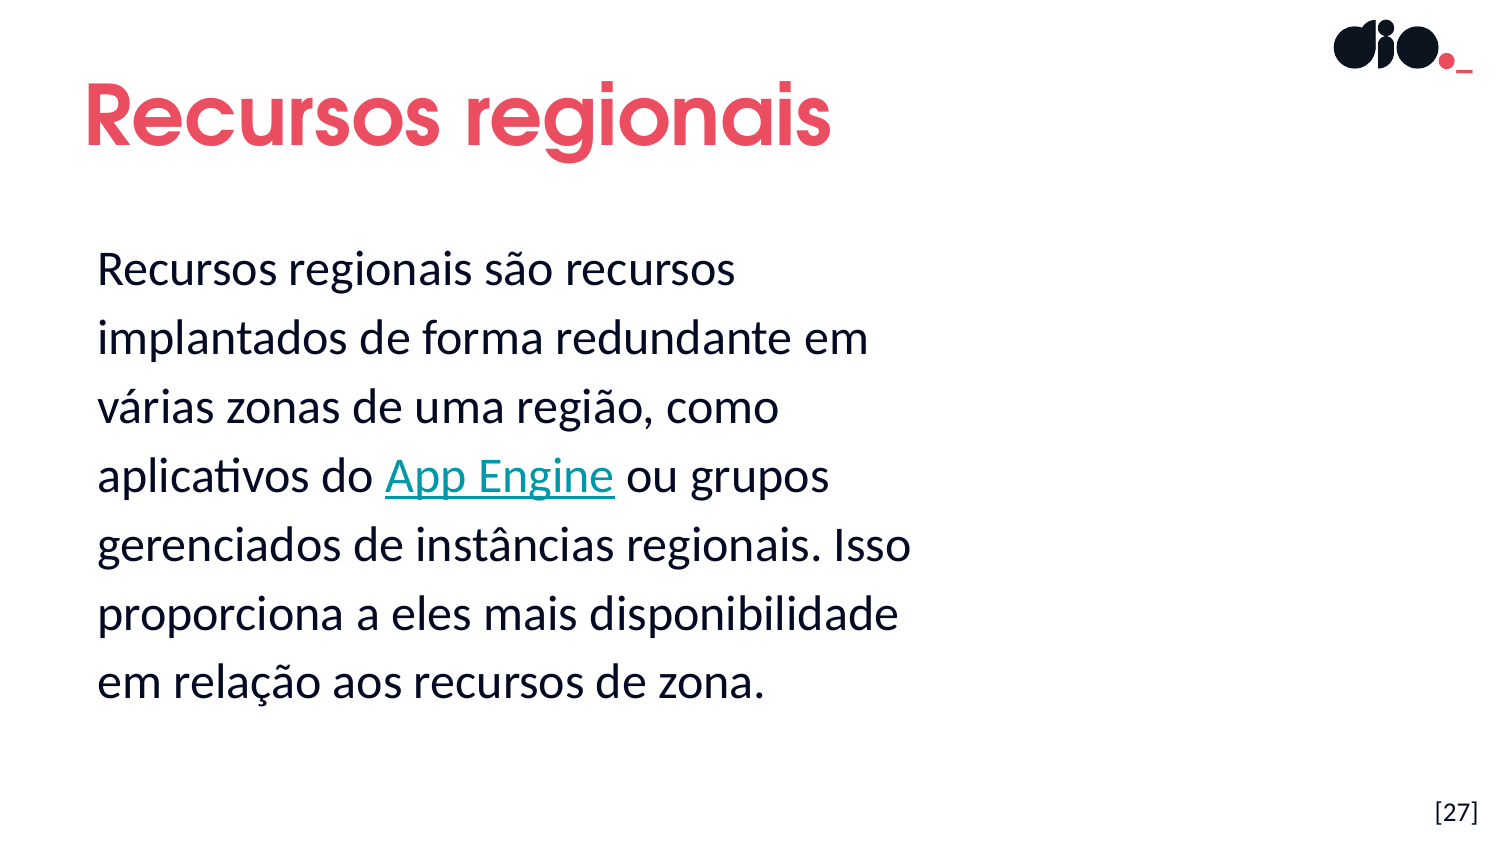

Recursos regionais
Recursos regionais são recursos implantados de forma redundante em várias zonas de uma região, como aplicativos do App Engine ou grupos gerenciados de instâncias regionais. Isso proporciona a eles mais disponibilidade em relação aos recursos de zona.
[27]